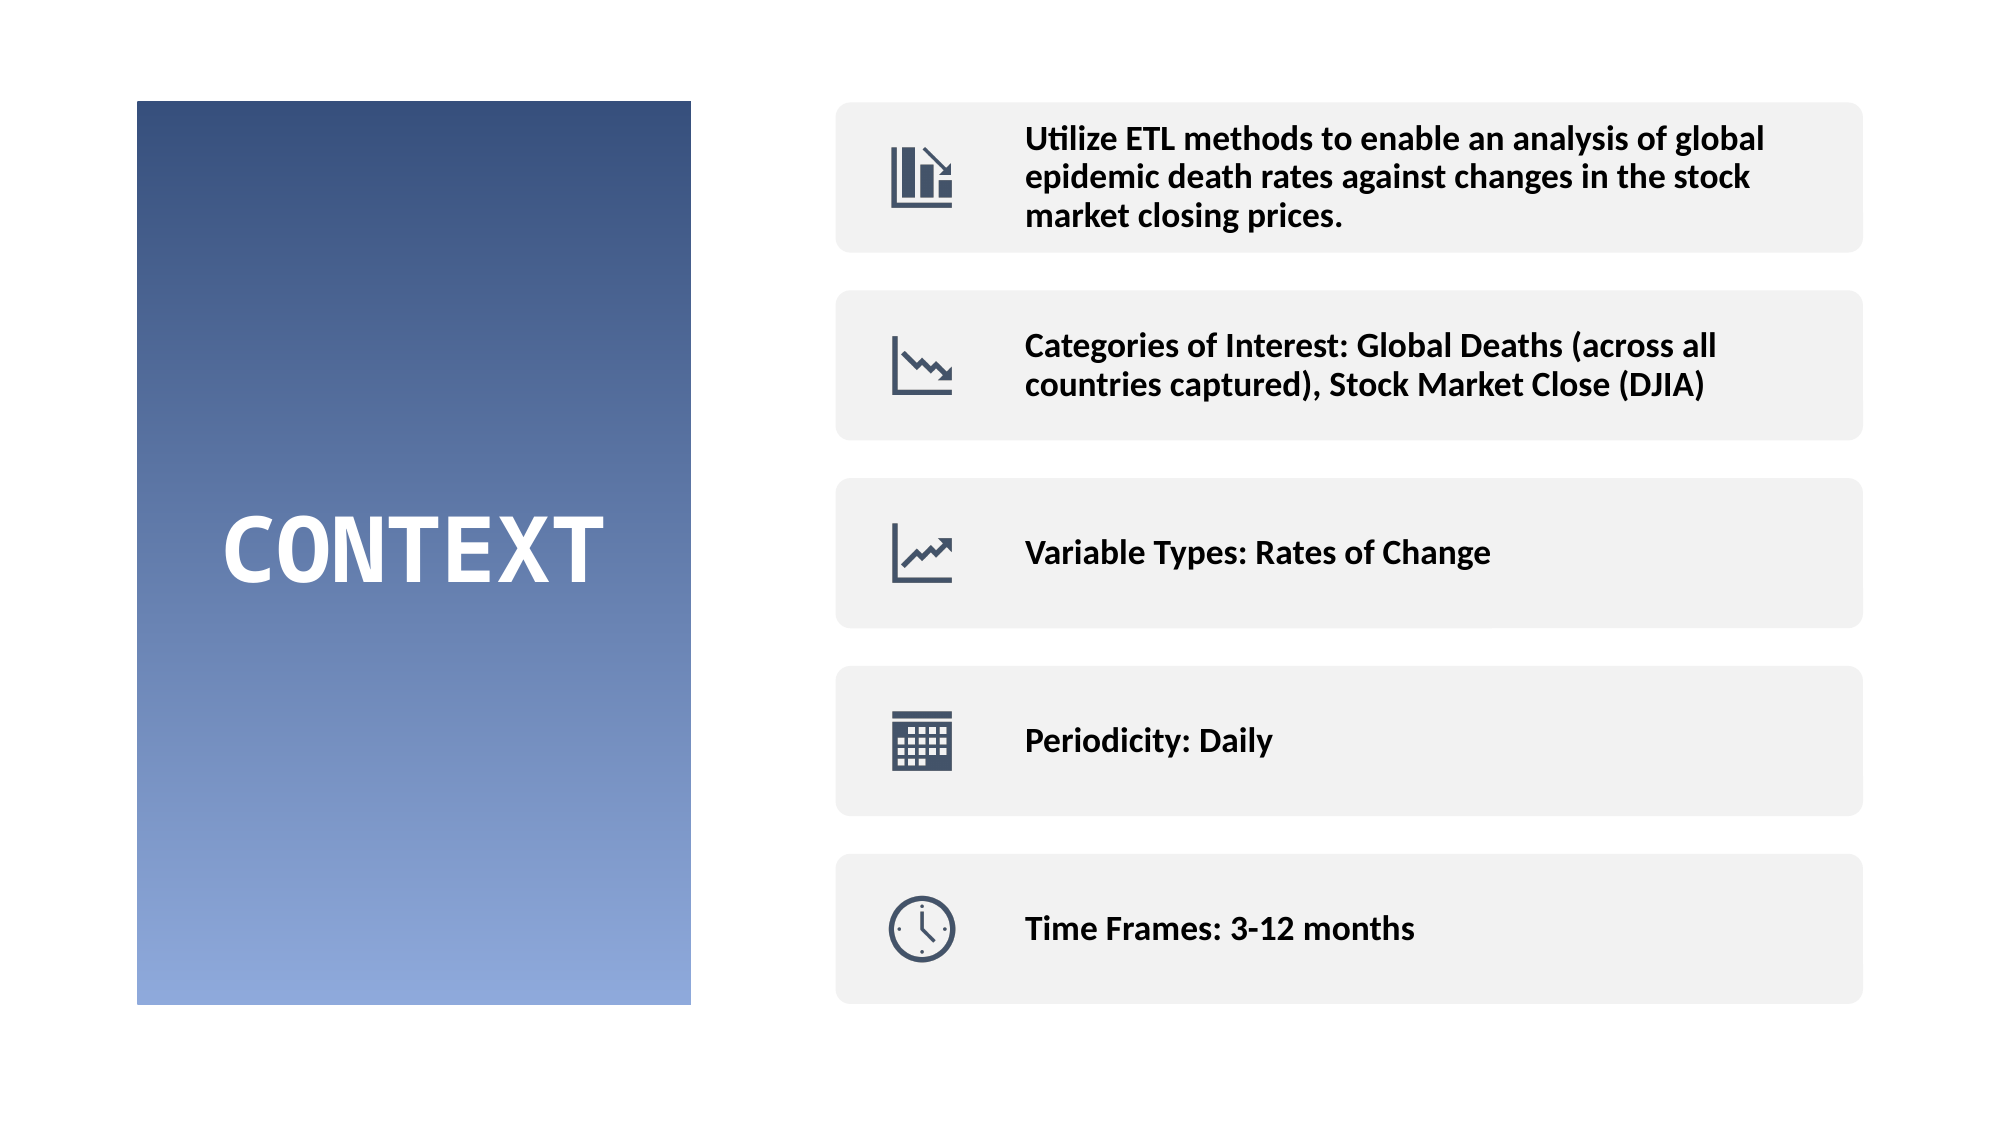

# CONTEXT
Utilize ETL methods to enable an analysis of global epidemic death rates against changes in the stock market closing prices.
Categories of Interest: Global Deaths (across all countries captured), Stock Market Close (DJIA)
Variable Types: Rates of Change
Periodicity: Daily
Time Frames: 3-12 months